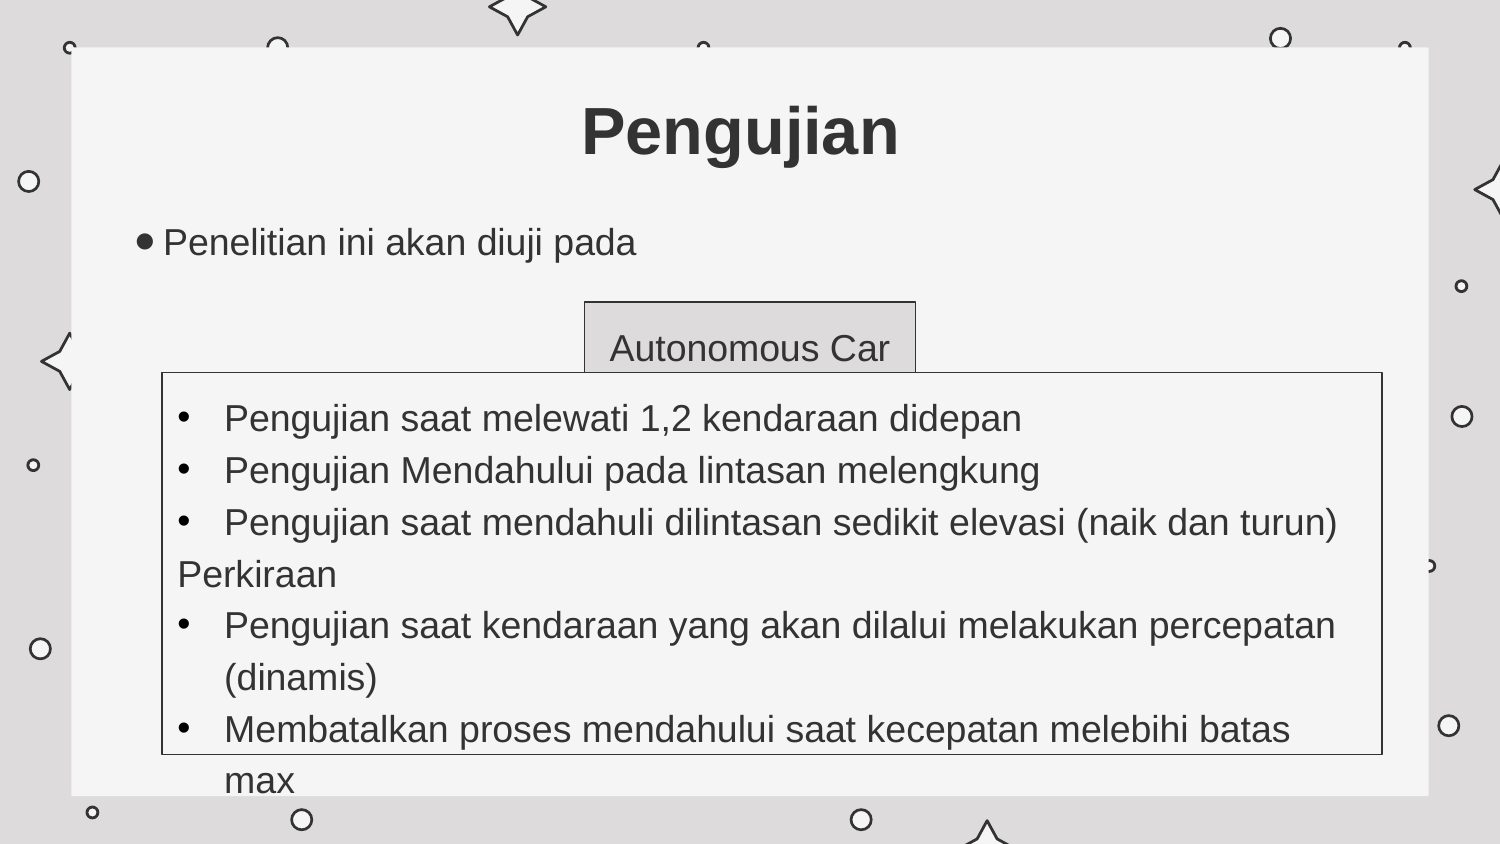

# Pengujian
Penelitian ini akan diuji pada
Autonomous Car
Pengujian saat melewati 1,2 kendaraan didepan
Pengujian Mendahului pada lintasan melengkung
Pengujian saat mendahuli dilintasan sedikit elevasi (naik dan turun)
Perkiraan
Pengujian saat kendaraan yang akan dilalui melakukan percepatan (dinamis)
Membatalkan proses mendahului saat kecepatan melebihi batas max